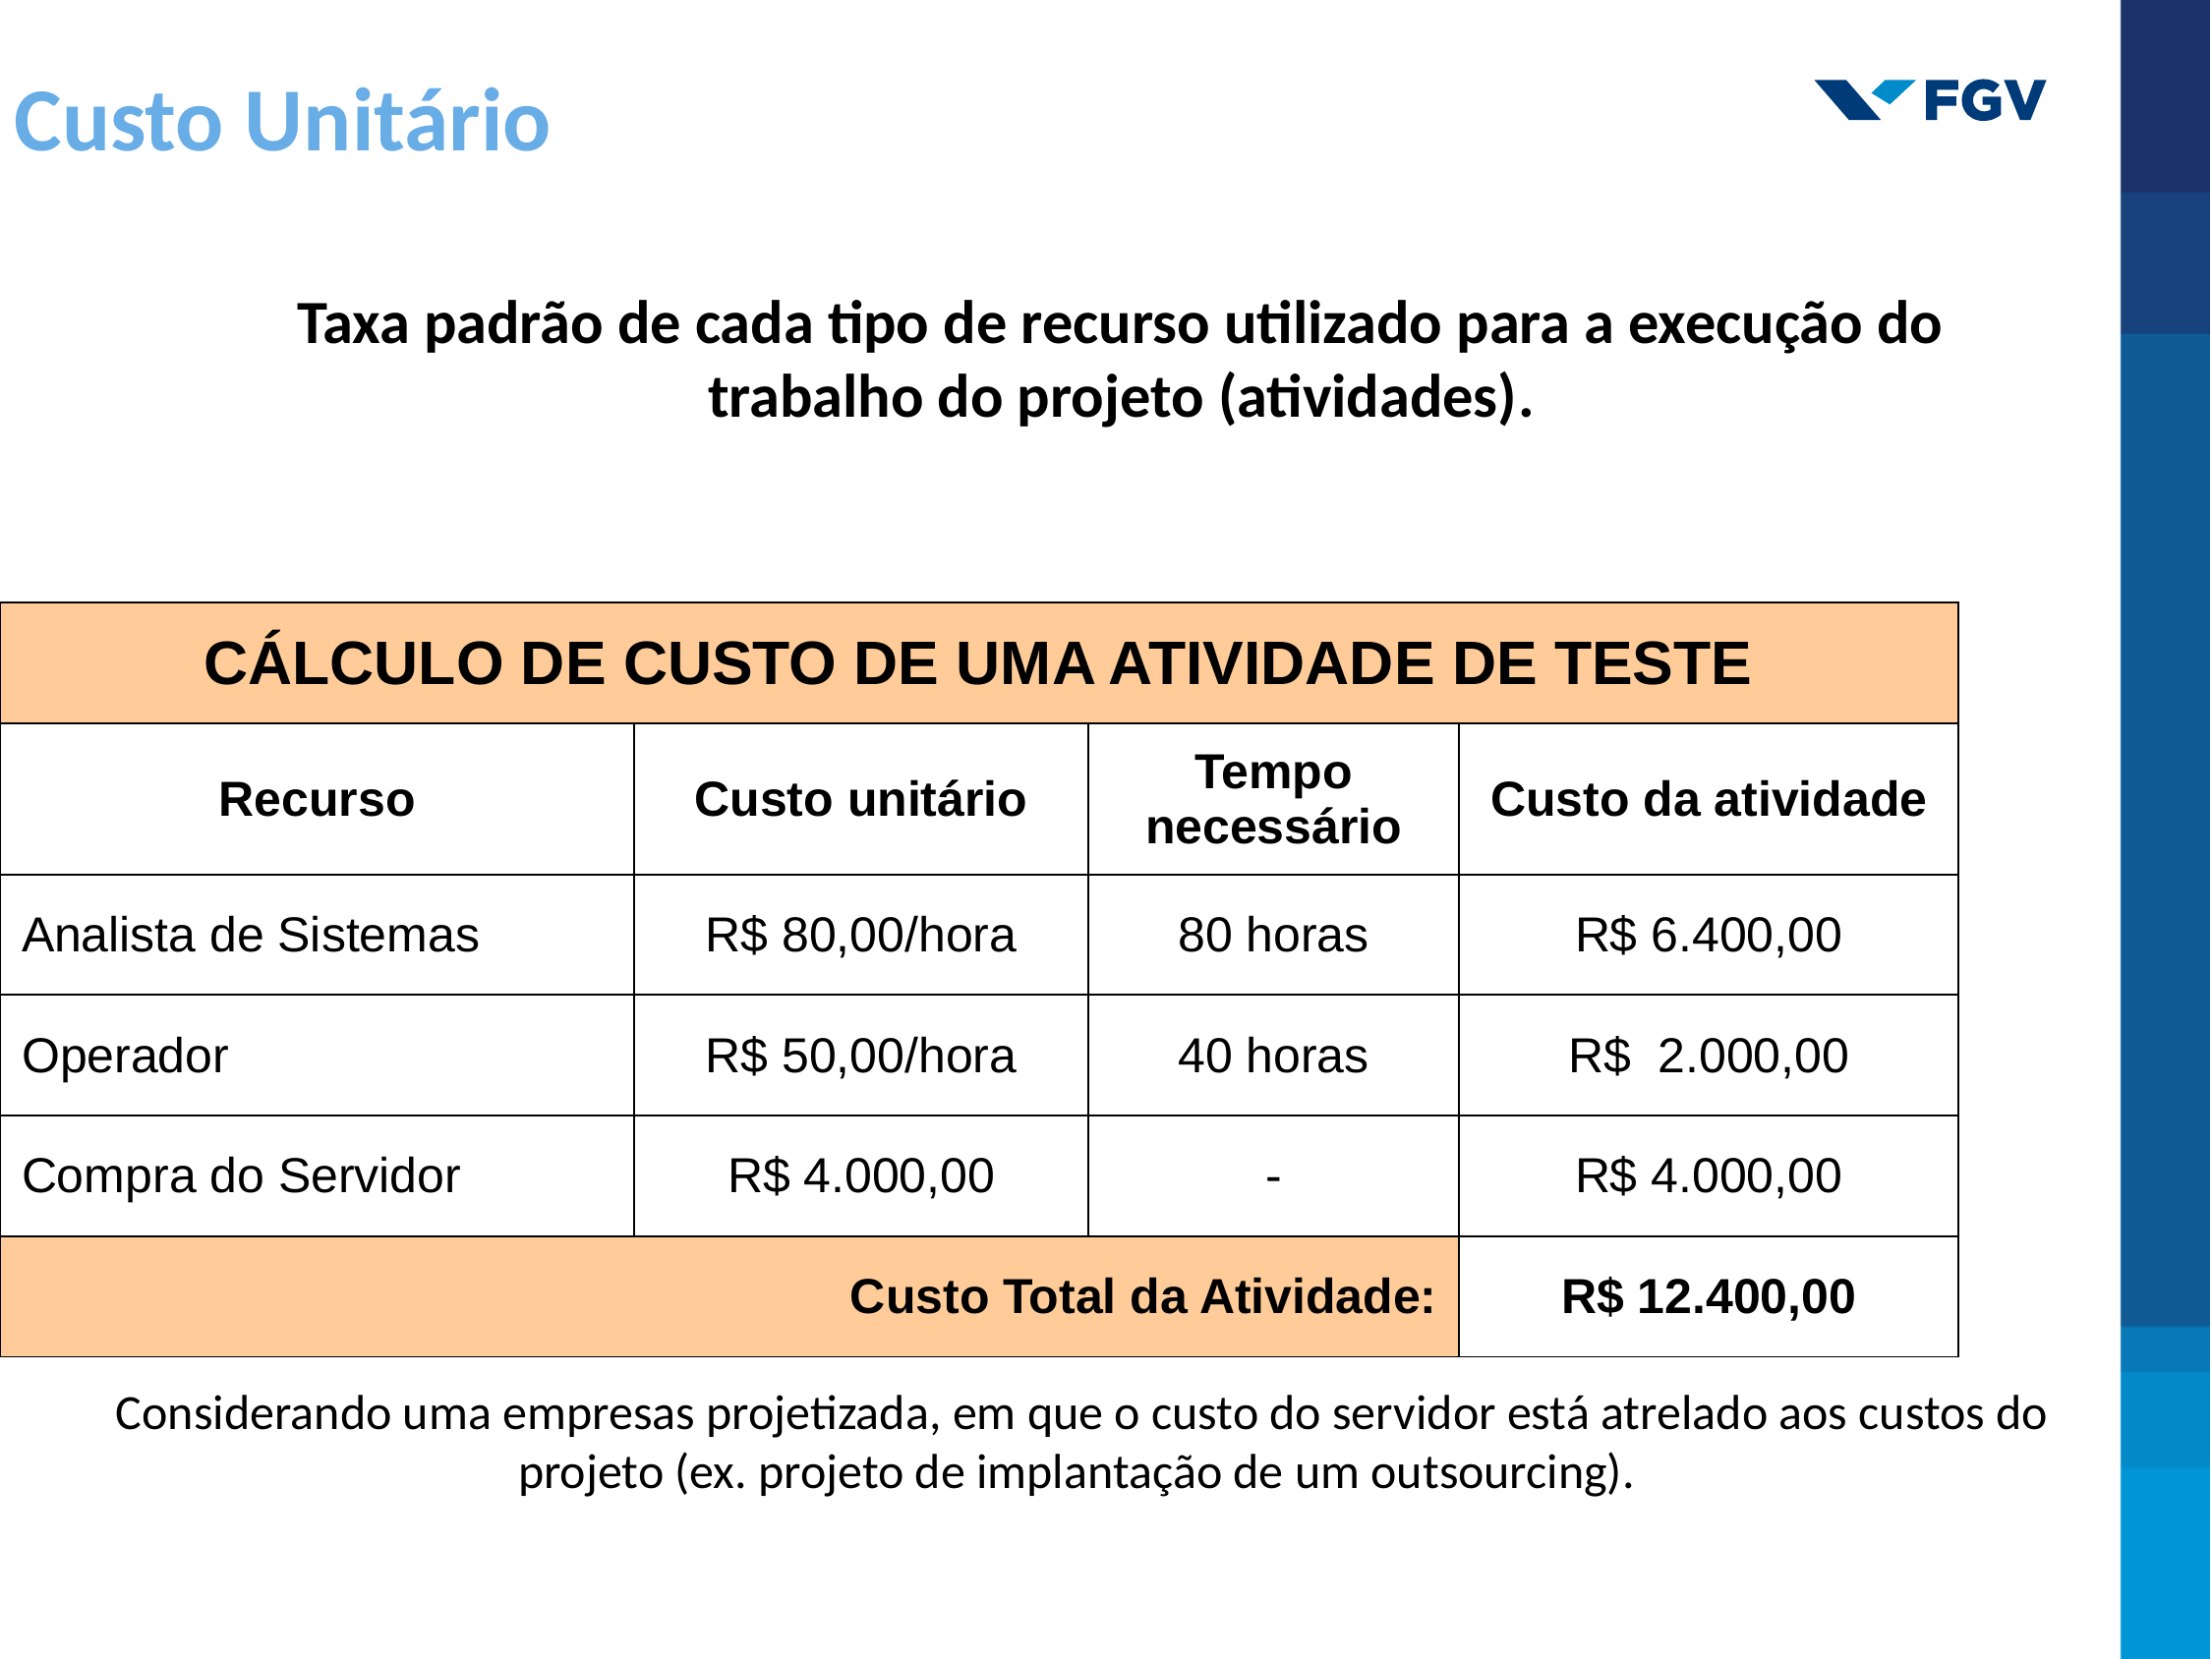

Custo Unitário

	Taxa padrão de cada tipo de recurso utilizado para a execução do trabalho do projeto (atividades).

| CÁLCULO DE CUSTO DE UMA ATIVIDADE DE TESTE |  |  |  |
| --- | --- | --- | --- |
| Recurso | Custo unitário | Tempo necessário | Custo da atividade |
| Analista de Sistemas | R$ 80,00/hora | 80 horas | R$ 6.400,00 |
| Operador | R$ 50,00/hora | 40 horas | R$ 2.000,00 |
| Compra do Servidor | R$ 4.000,00 | - | R$ 4.000,00 |
| Custo Total da Atividade: |  |  | R$ 12.400,00 |
Considerando uma empresas projetizada, em que o custo do servidor está atrelado aos custos do projeto (ex. projeto de implantação de um outsourcing).